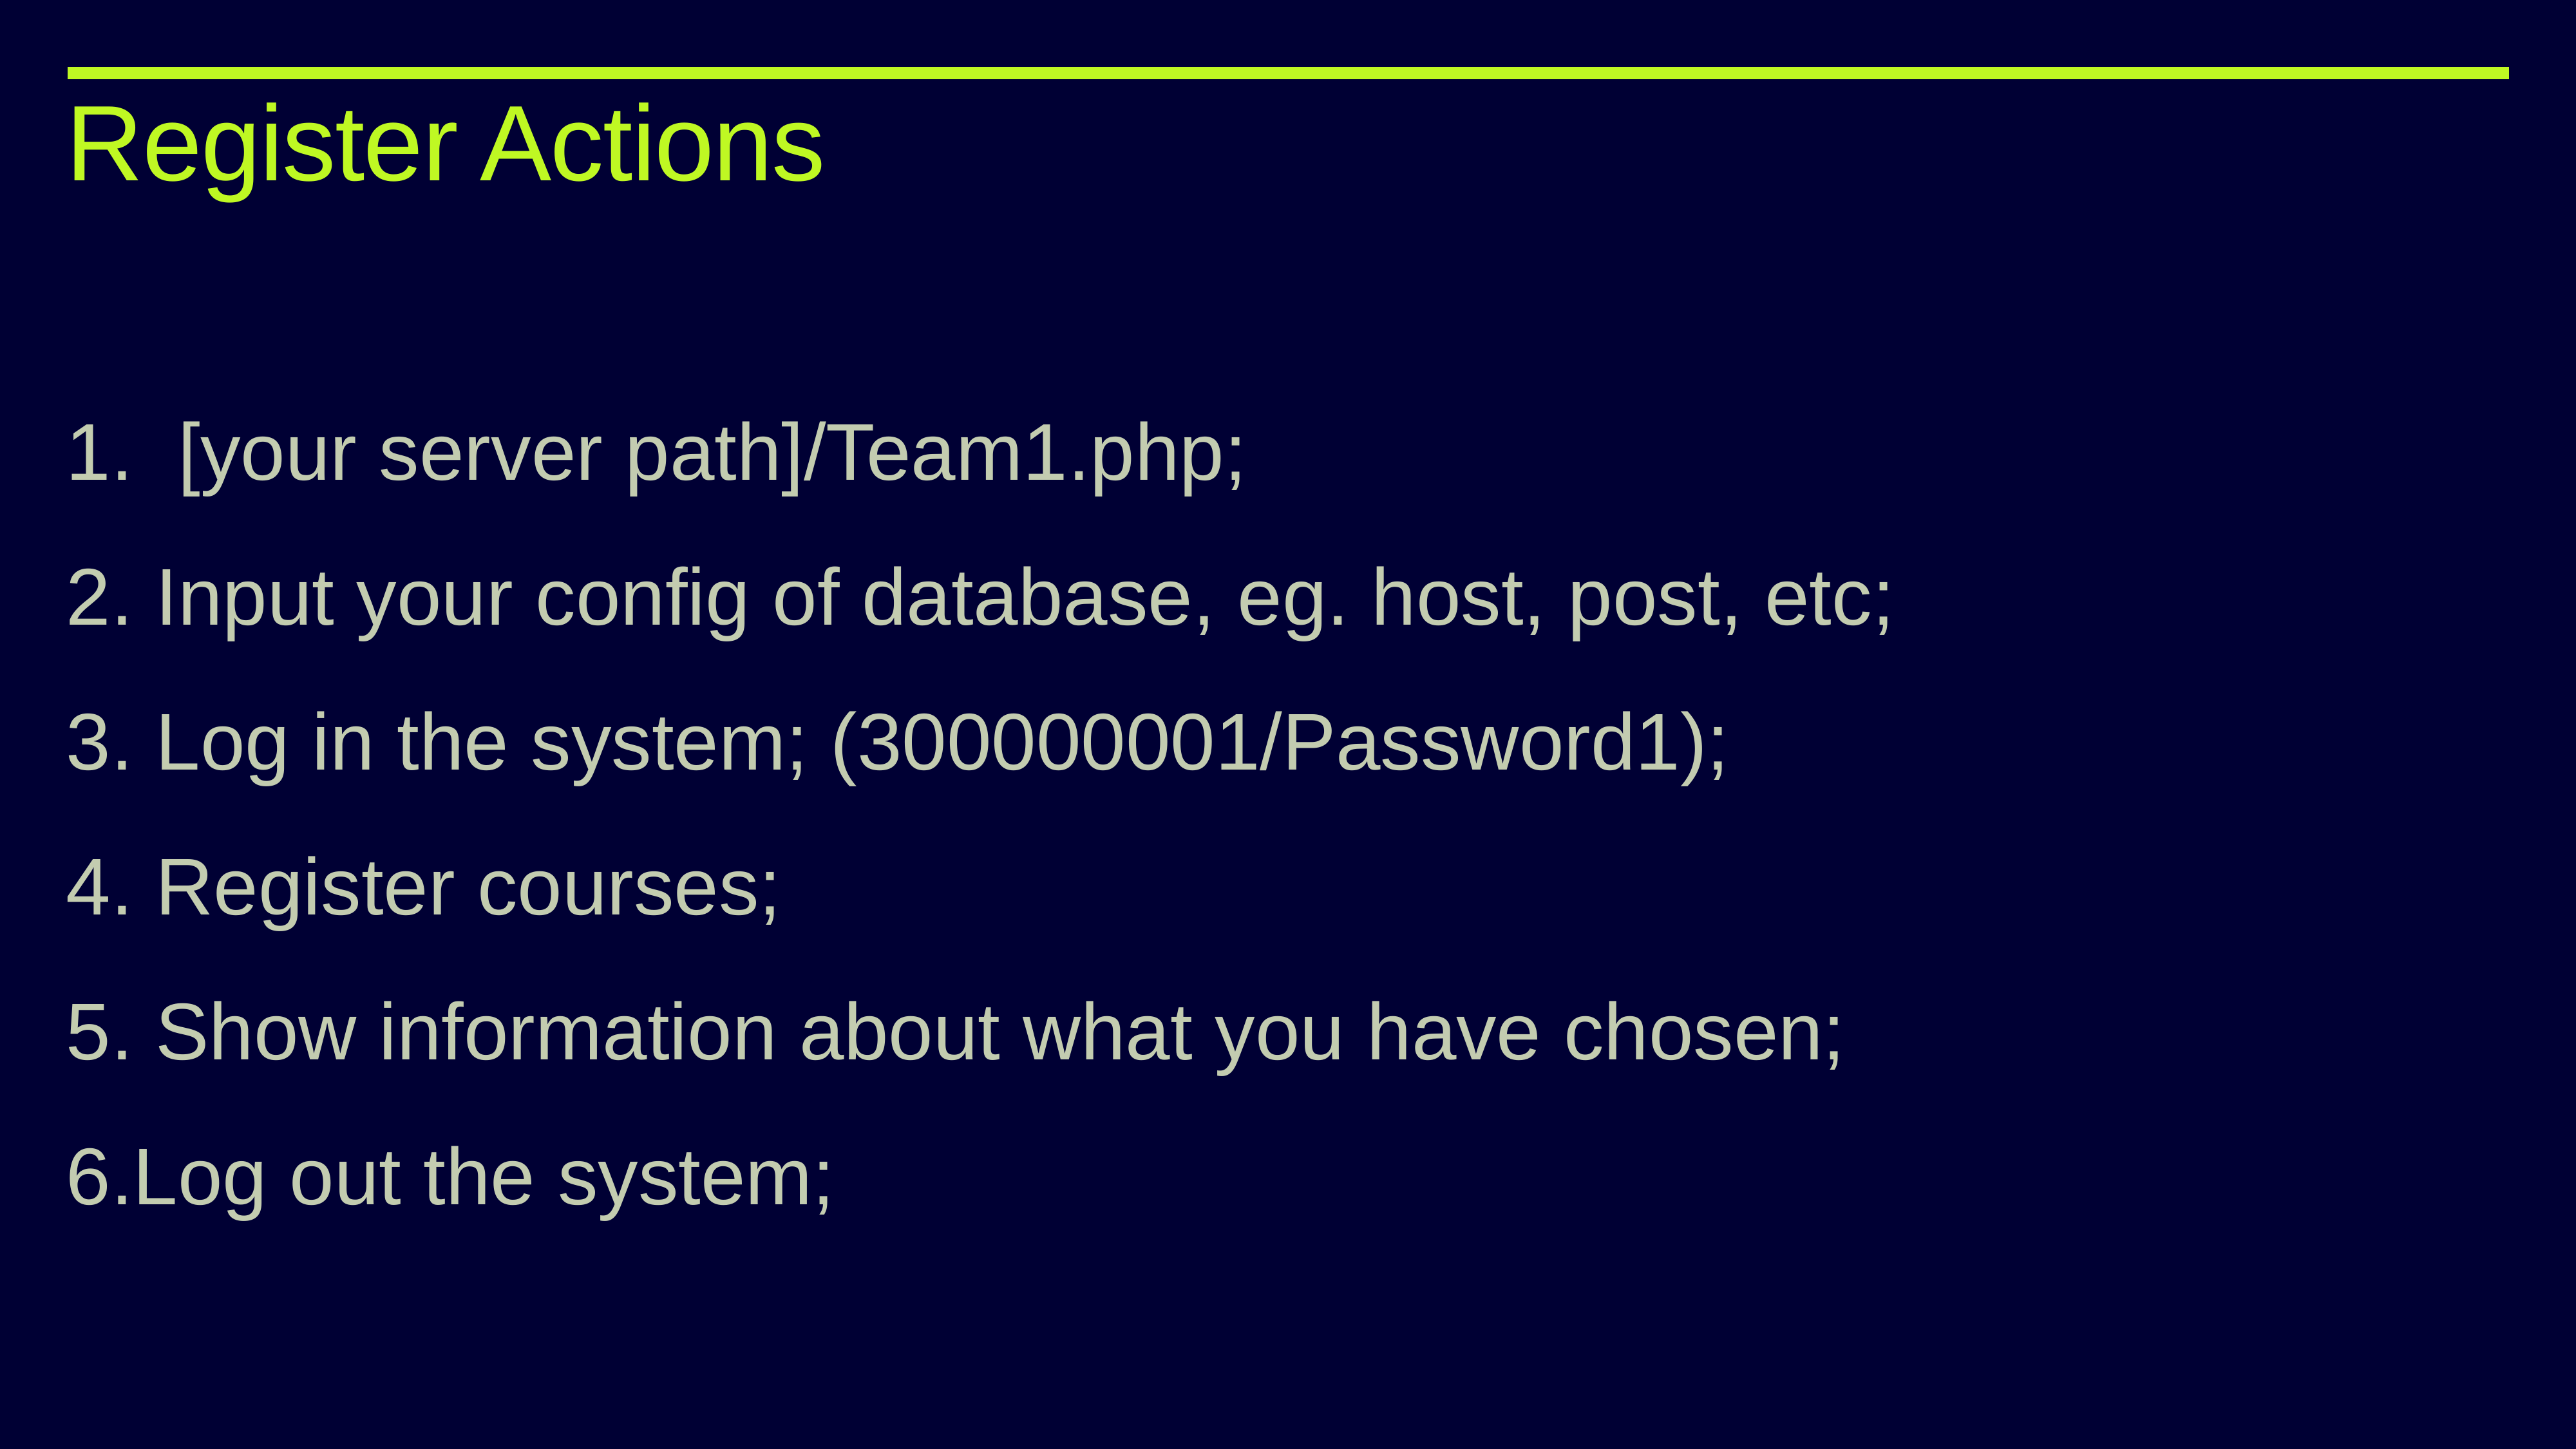

# Register Actions
  [your server path]/Team1.php;
 Input your config of database, eg. host, post, etc;
 Log in the system; (300000001/Password1);
 Register courses;
 Show information about what you have chosen;
Log out the system;